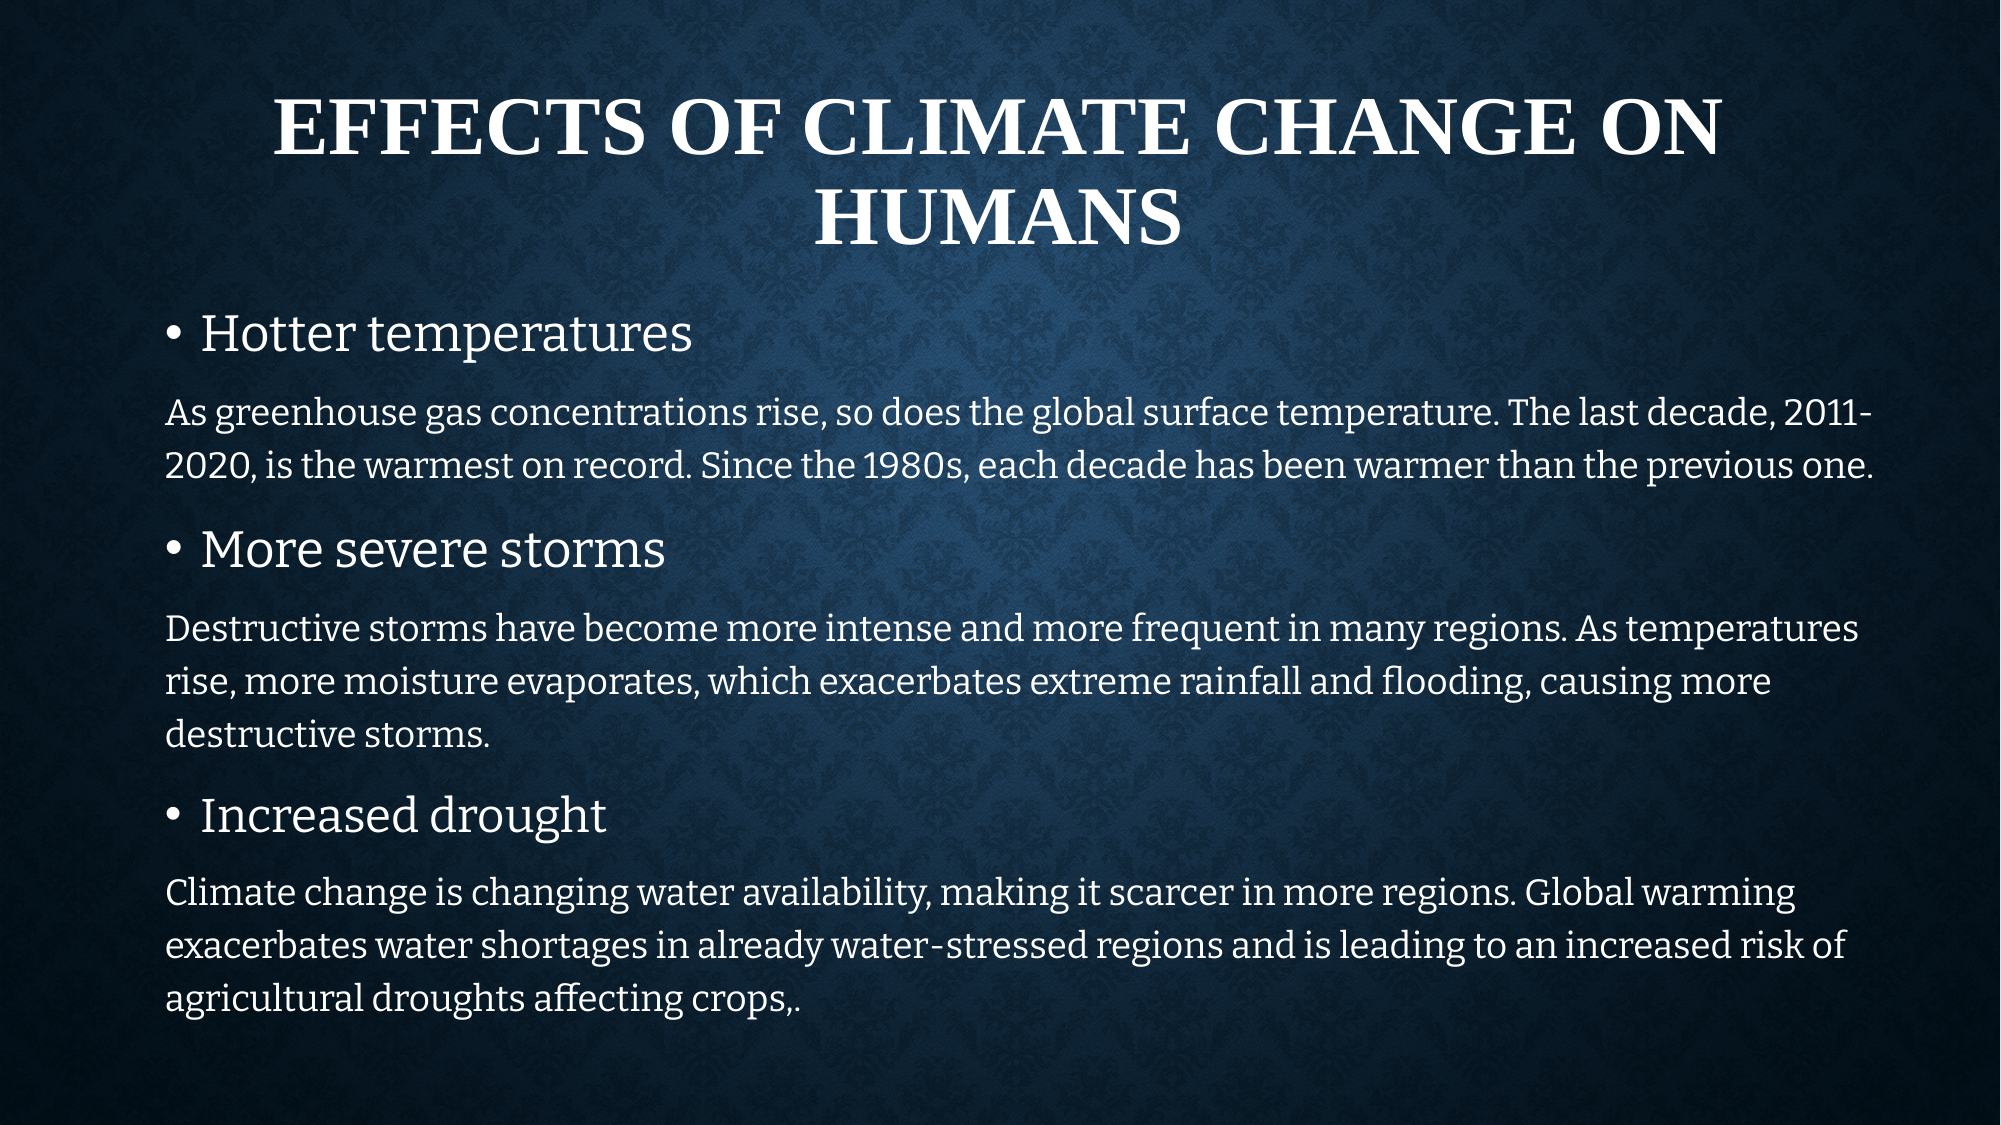

# EFFECTS OF CLIMATE CHANGE ON HUMANS
Hotter temperatures
As greenhouse gas concentrations rise, so does the global surface temperature. The last decade, 2011-2020, is the warmest on record. Since the 1980s, each decade has been warmer than the previous one.
More severe storms
Destructive storms have become more intense and more frequent in many regions. As temperatures rise, more moisture evaporates, which exacerbates extreme rainfall and flooding, causing more destructive storms.
Increased drought
Climate change is changing water availability, making it scarcer in more regions. Global warming exacerbates water shortages in already water-stressed regions and is leading to an increased risk of agricultural droughts affecting crops,.